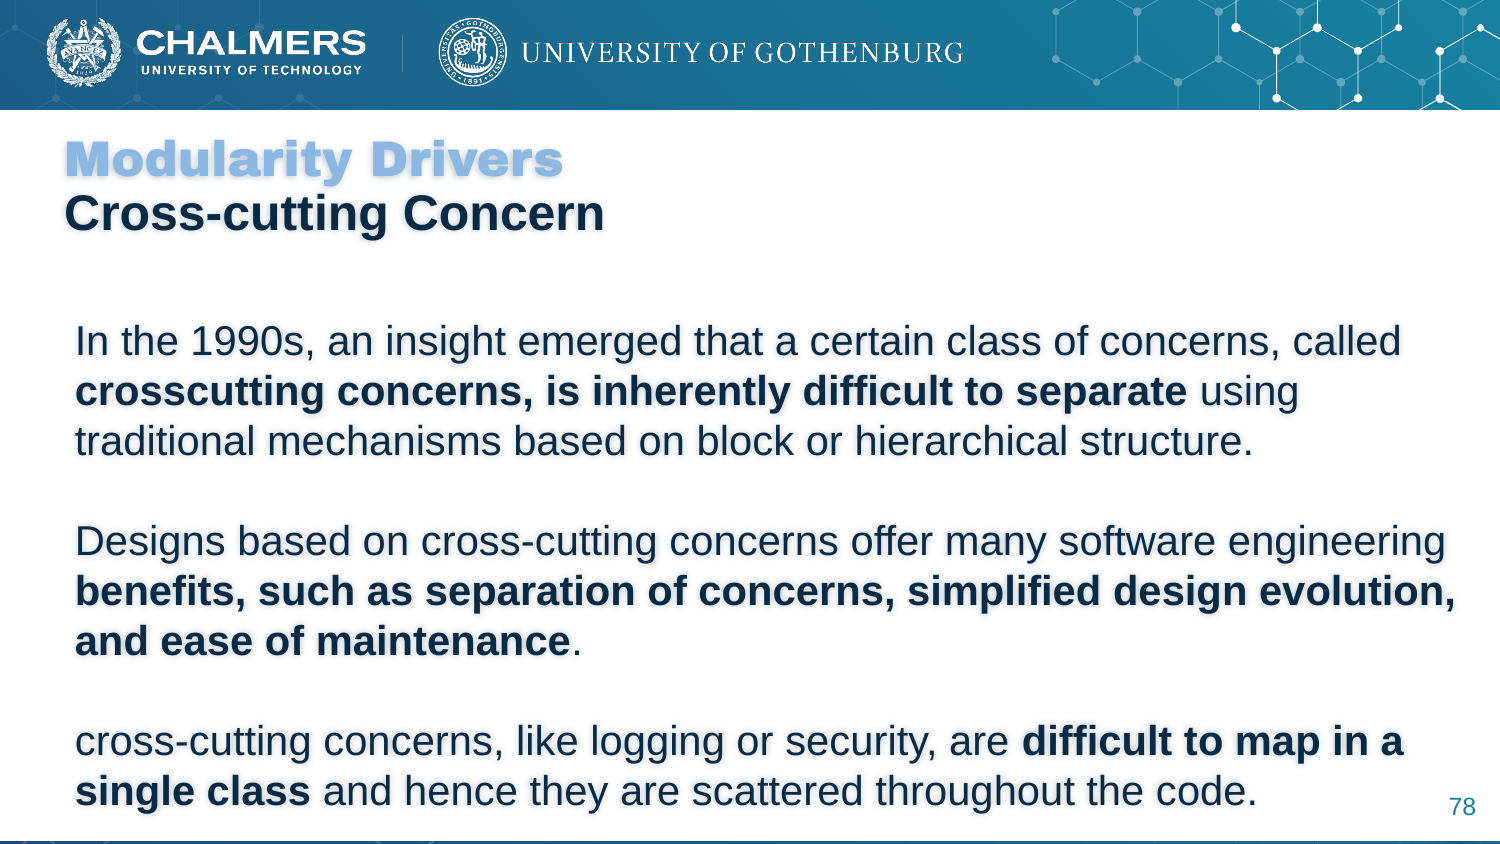

# Modularity Drivers Cross-cutting Concern
In the 1990s, an insight emerged that a certain class of concerns, called crosscutting concerns, is inherently difficult to separate using traditional mechanisms based on block or hierarchical structure.

Designs based on cross-cutting concerns offer many software engineering benefits, such as separation of concerns, simplified design evolution, and ease of maintenance.

cross-cutting concerns, like logging or security, are difficult to map in a single class and hence they are scattered throughout the code.

78